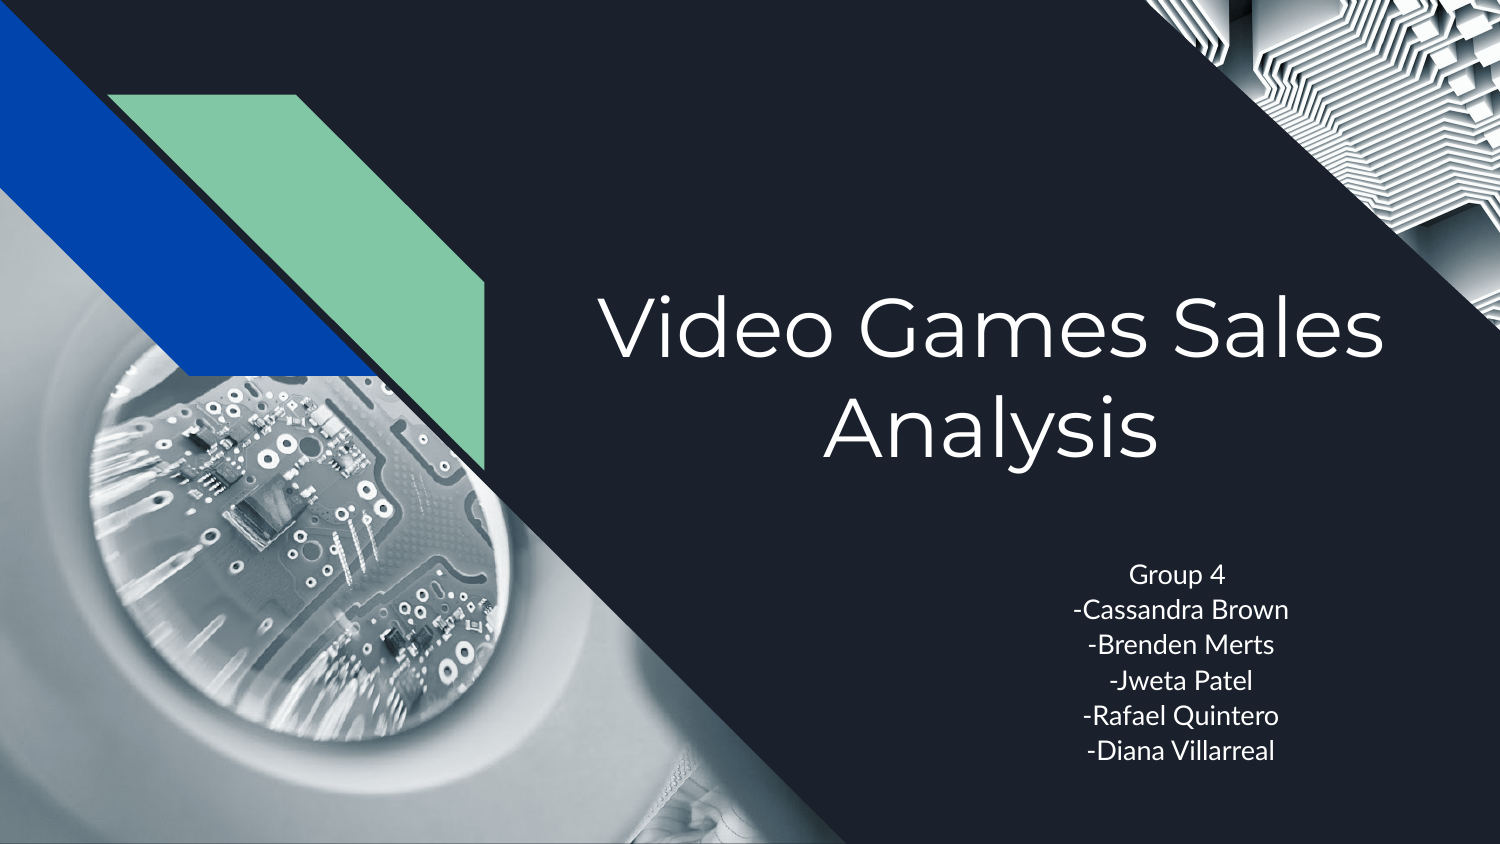

# Video Games Sales
Analysis
Group 4
-Cassandra Brown
-Brenden Merts
-Jweta Patel
-Rafael Quintero
-Diana Villarreal